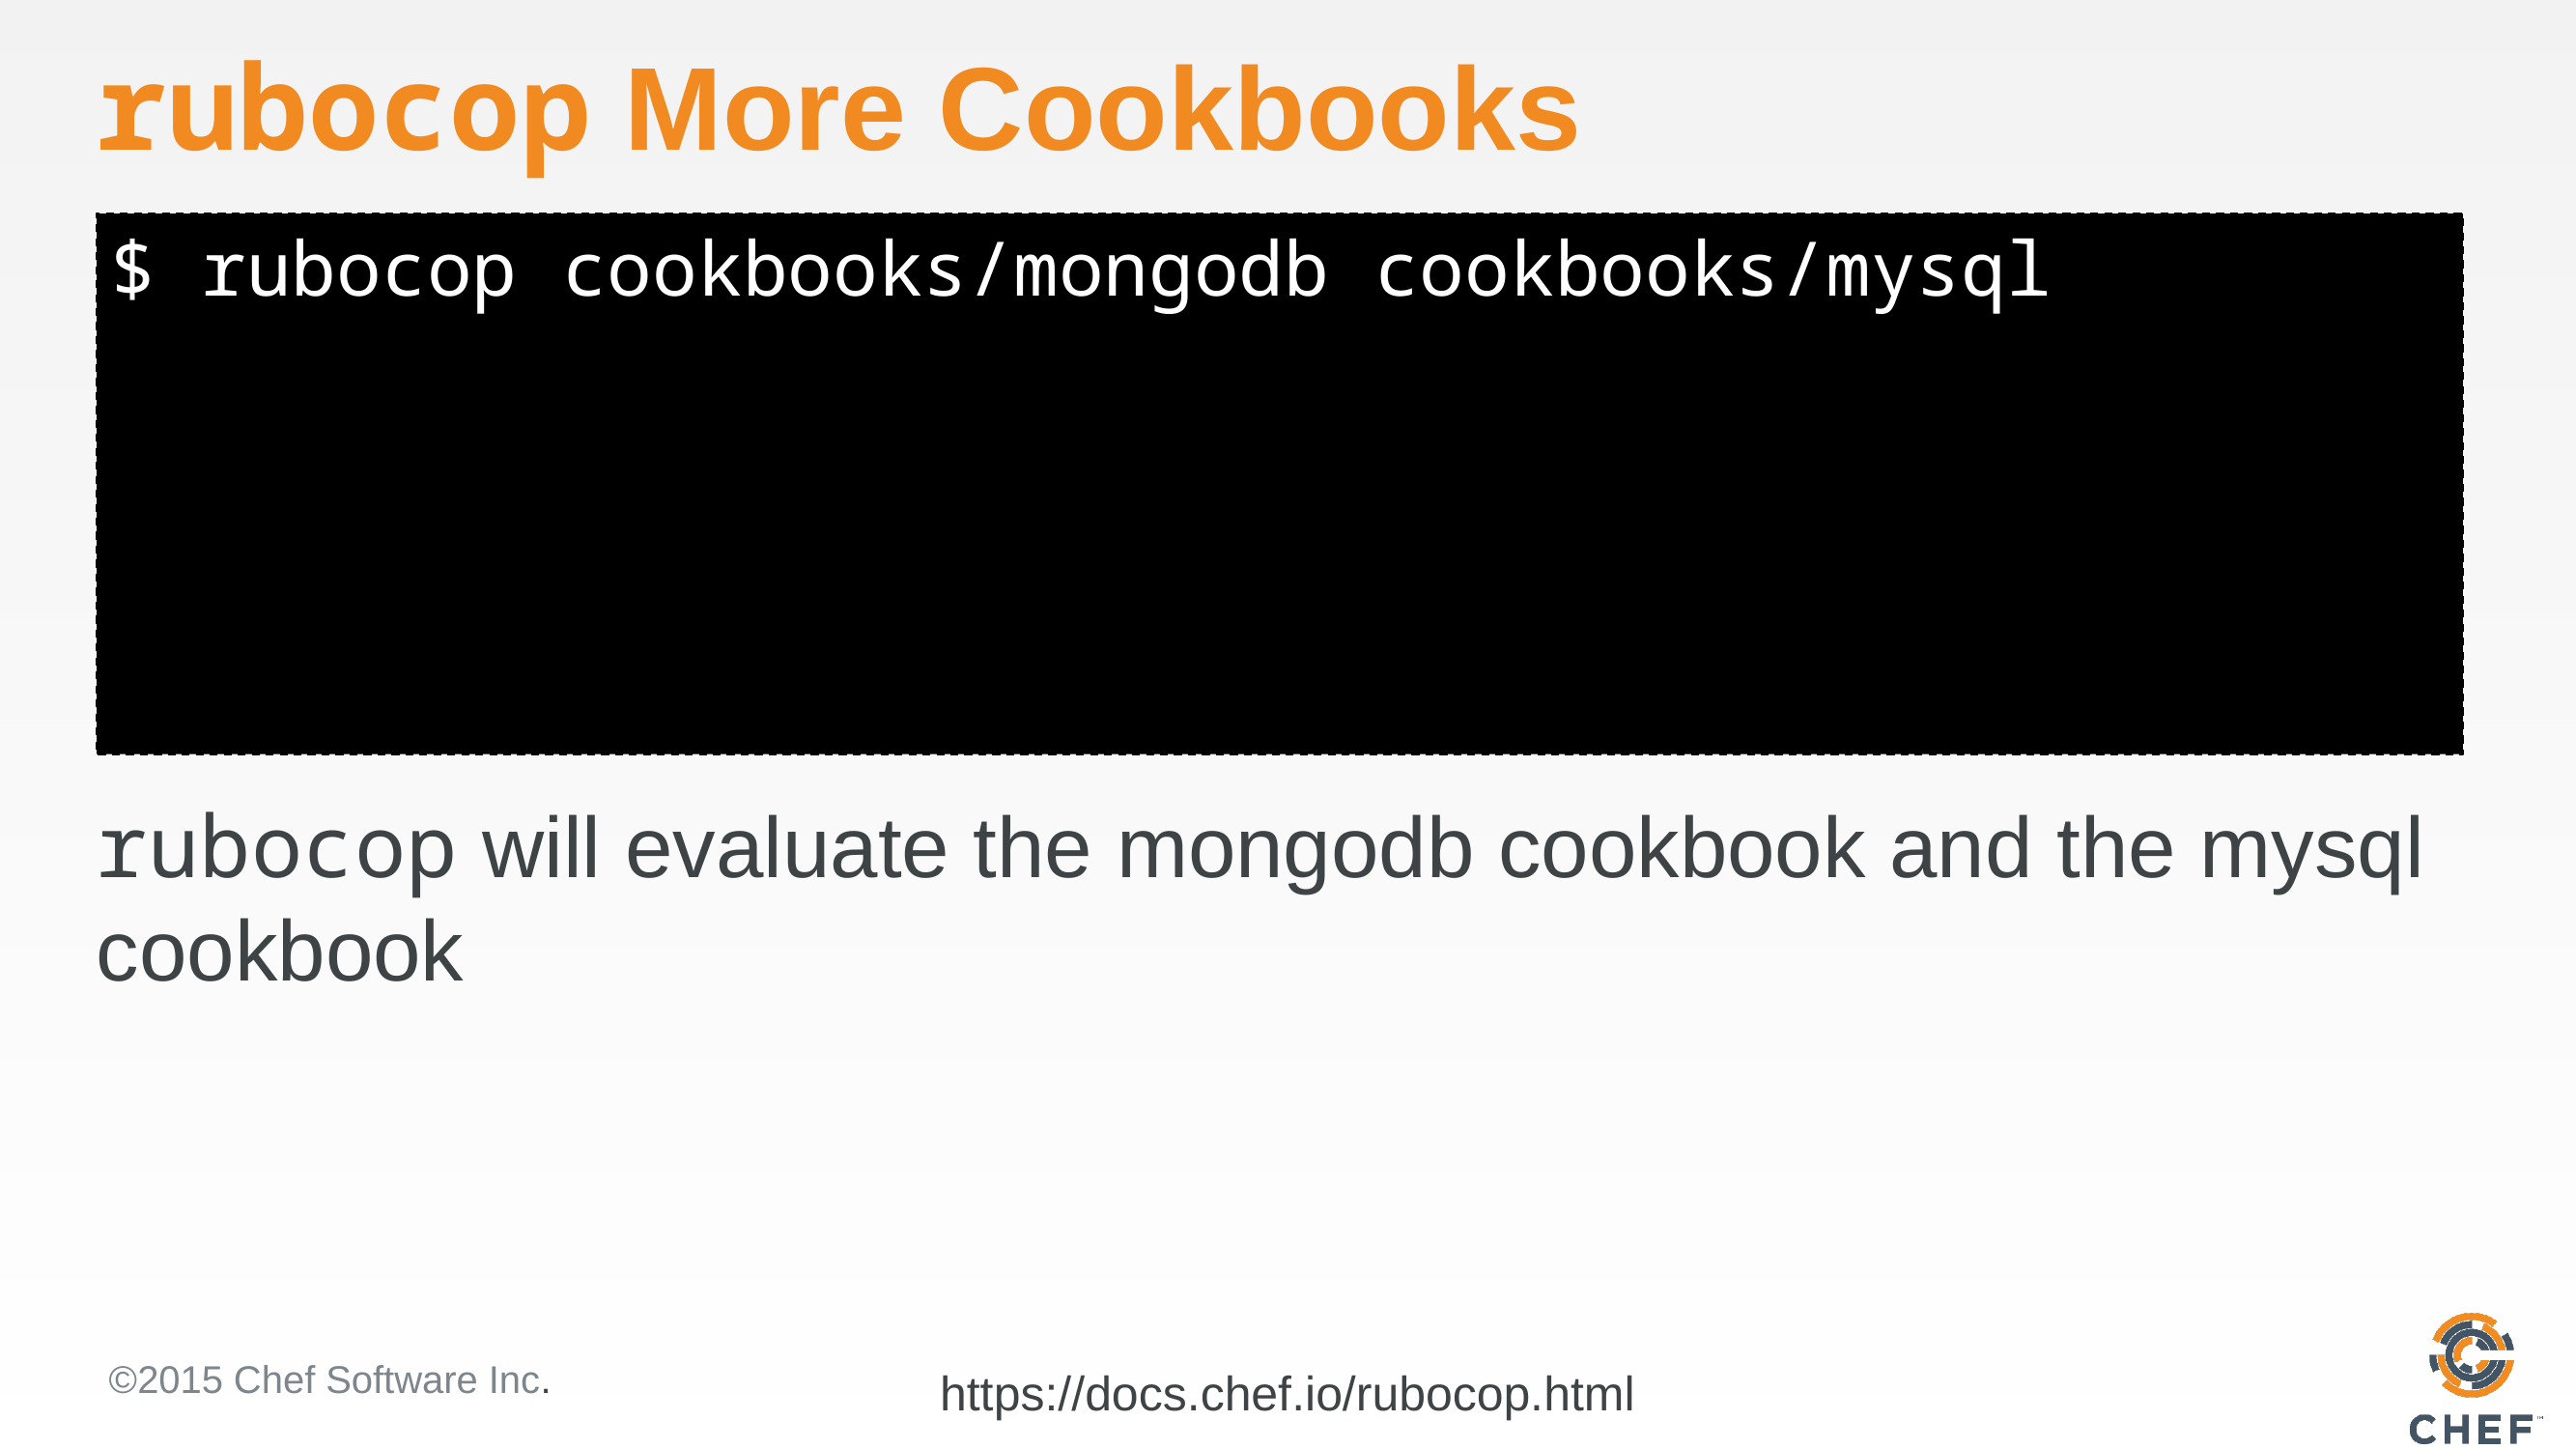

# rubocop More Cookbooks
$ rubocop cookbooks/mongodb cookbooks/mysql
rubocop will evaluate the mongodb cookbook and the mysql cookbook
https://docs.chef.io/rubocop.html